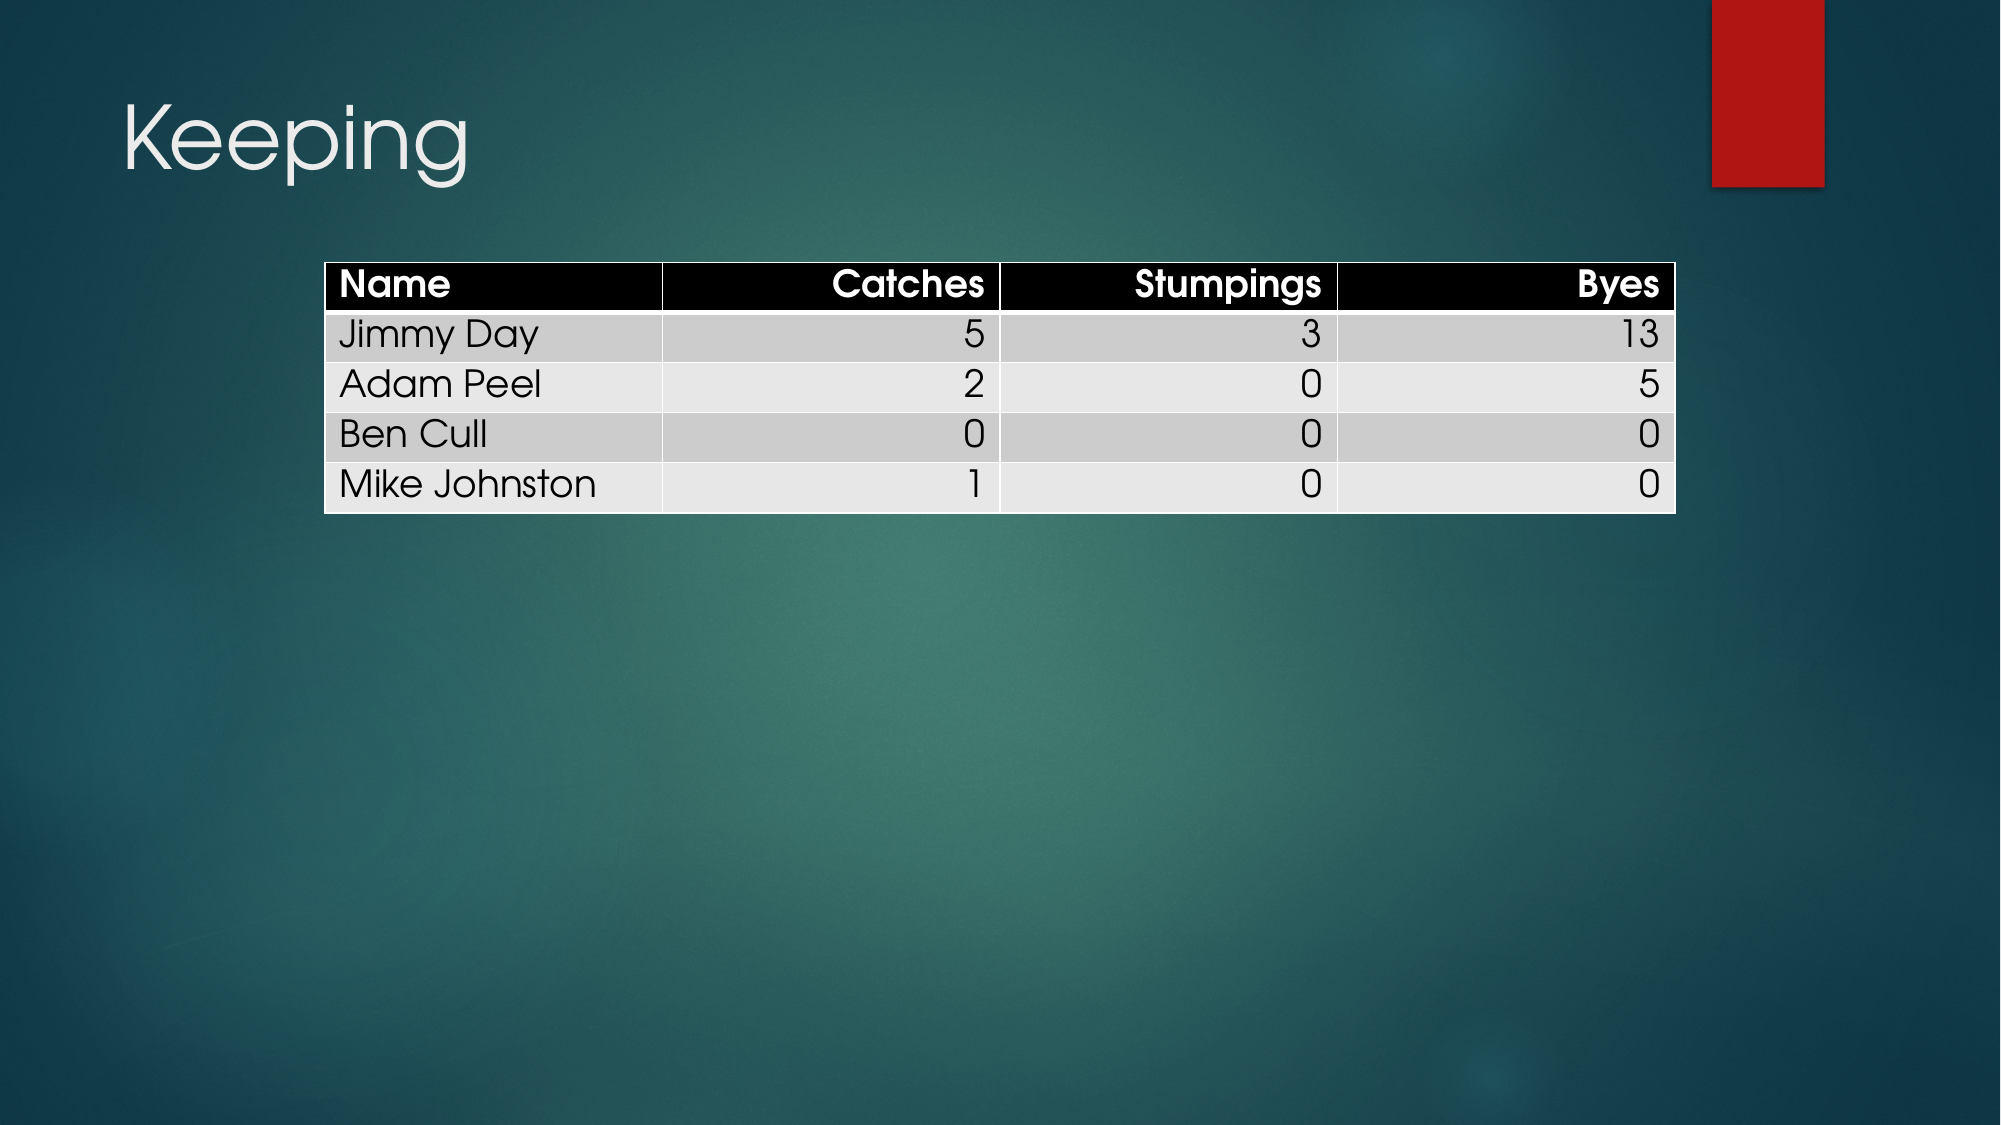

# Keeping
| Name | Catches | Stumpings | Byes |
| --- | --- | --- | --- |
| Jimmy Day | 5 | 3 | 13 |
| Adam Peel | 2 | 0 | 5 |
| Ben Cull | 0 | 0 | 0 |
| Mike Johnston | 1 | 0 | 0 |